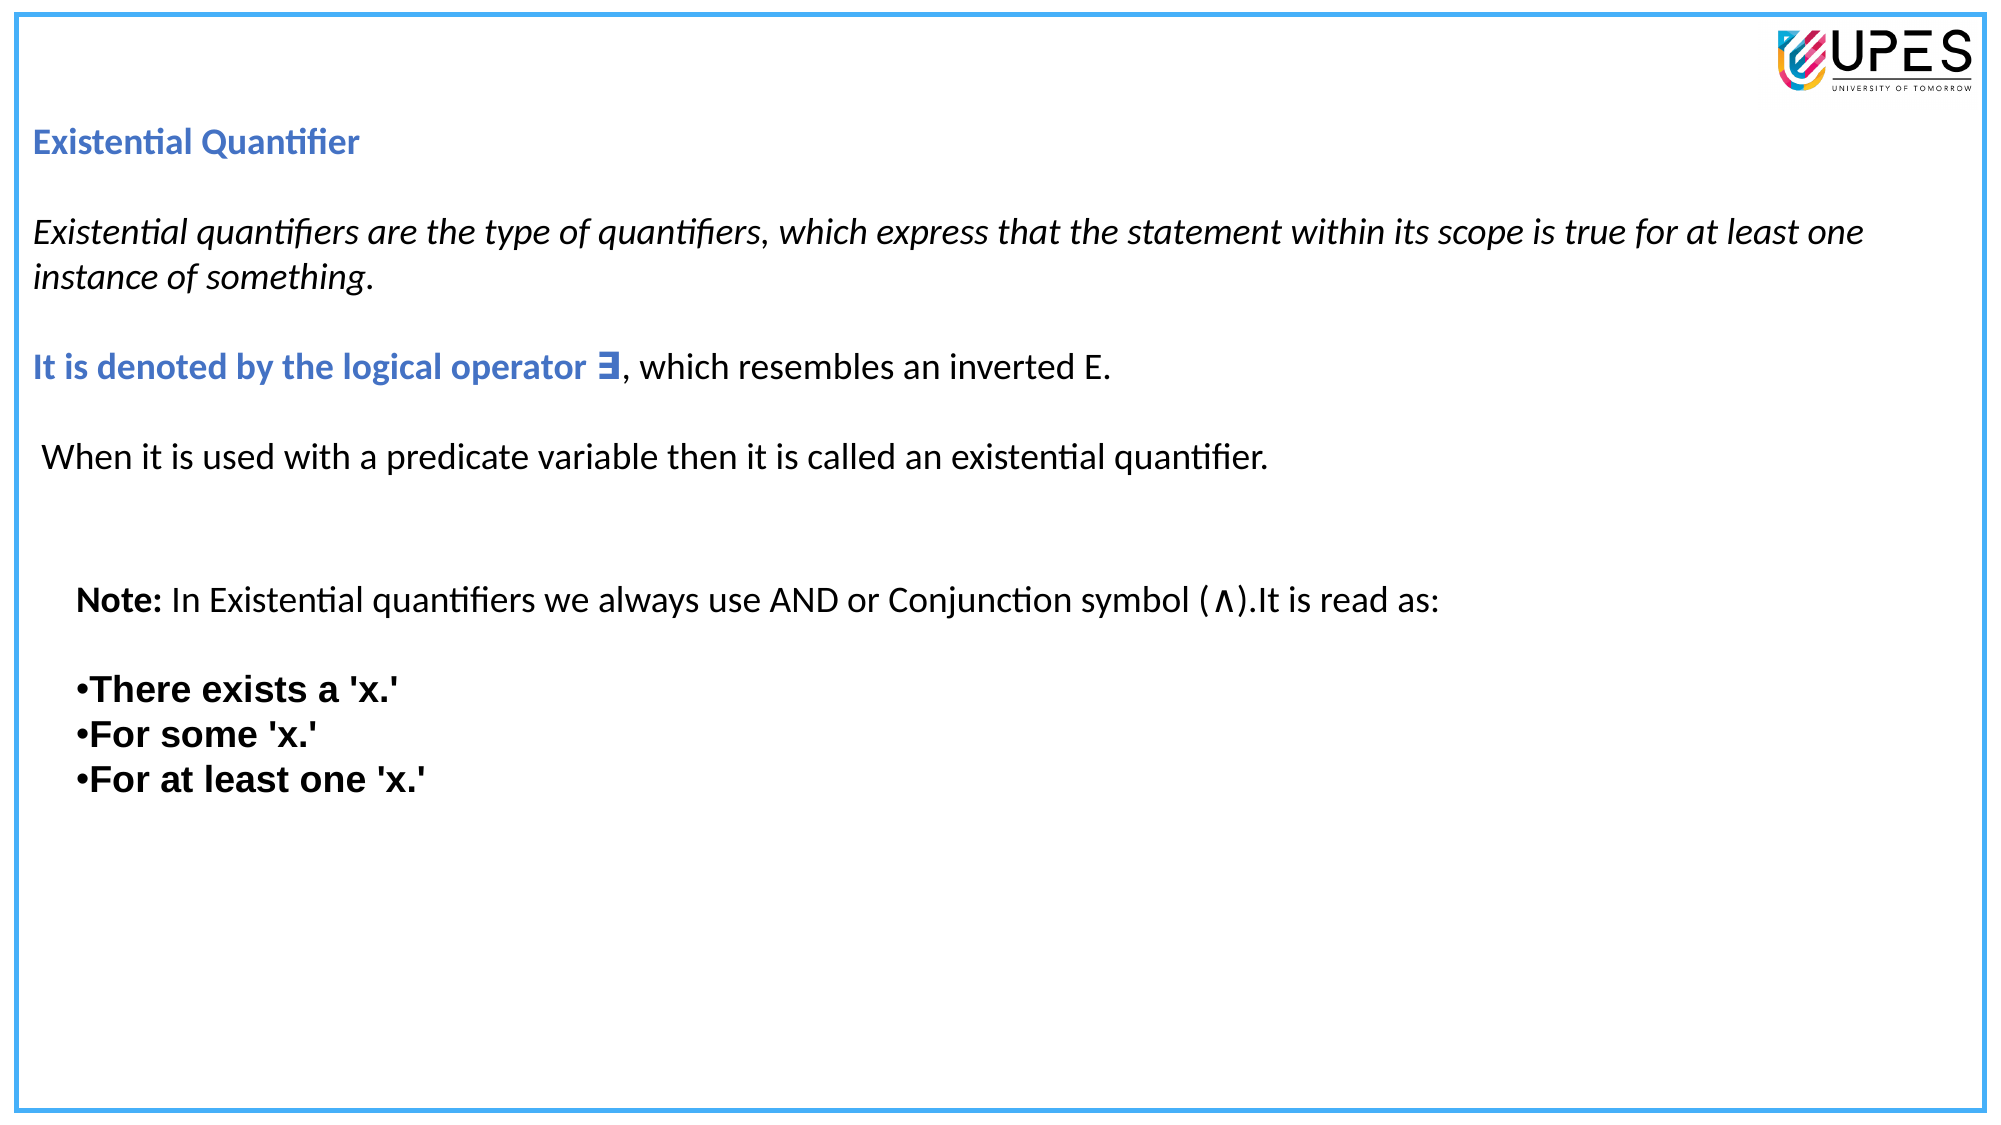

Existential Quantifier

Existential quantifiers are the type of quantifiers, which express that the statement within its scope is true for at least one instance of something.

It is denoted by the logical operator ∃, which resembles an inverted E.

 When it is used with a predicate variable then it is called an existential quantifier.
Note: In Existential quantifiers we always use AND or Conjunction symbol (∧).It is read as:

There exists a 'x.'
For some 'x.'
For at least one 'x.'